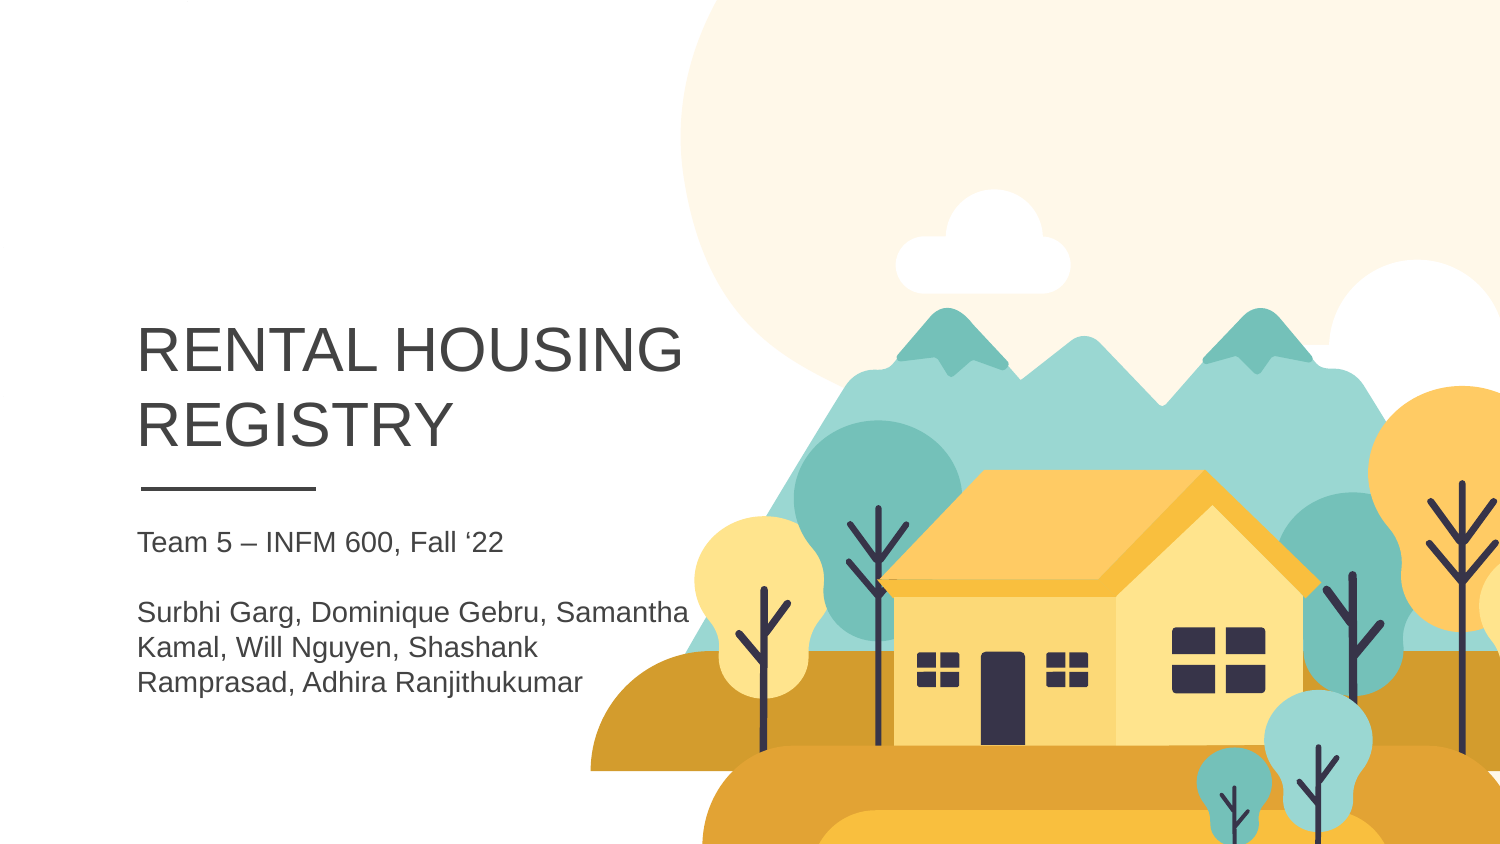

# RENTAL HOUSING
REGISTRY

Team 5 – INFM 600, Fall ‘22

Surbhi Garg, Dominique Gebru, Samantha Kamal, Will Nguyen, Shashank Ramprasad, Adhira Ranjithukumar